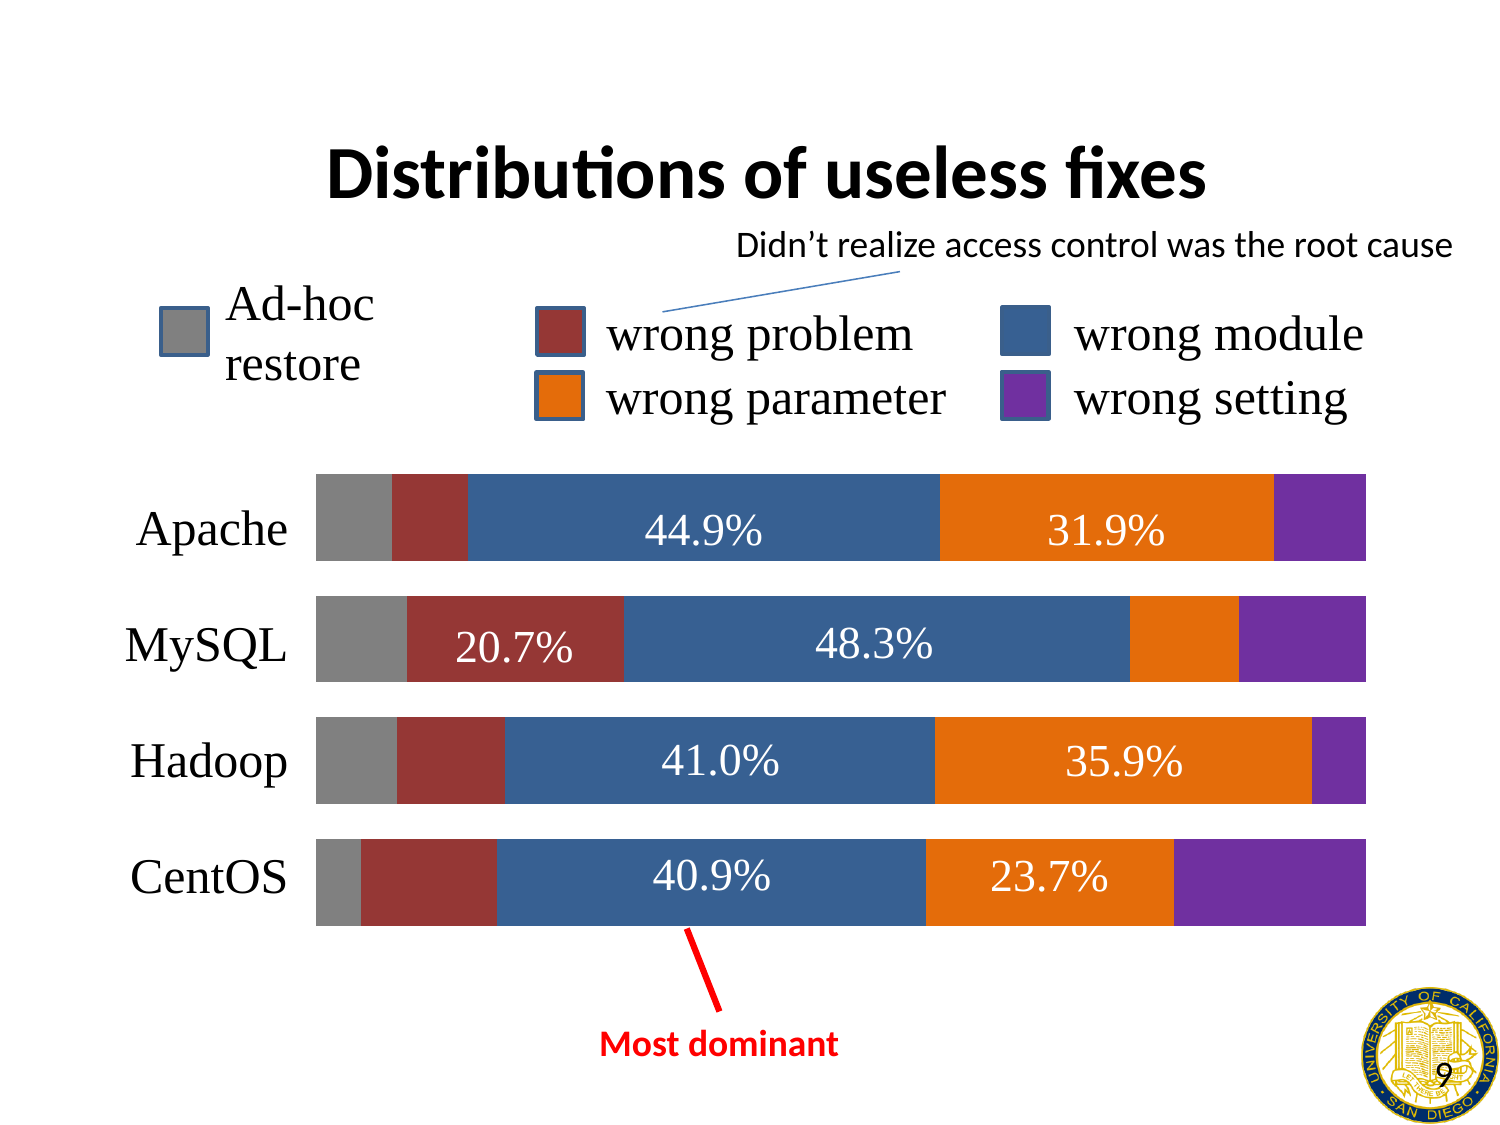

# Distributions of useless fixes
Didn’t realize access control was the root cause
Ad-hoc restore

wrong problem

wrong module

wrong parameter

wrong setting

### Chart

| Category | Series 1 | Series 2 | Series 3 | Series 4 | Series 5 |
|---|---|---|---|---|---|
| Apache | 4.0 | 12.0 | 38.0 | 22.0 | 17.0 |
| mysql | 3.0 | 4.0 | 16.0 | 14.0 | 2.0 |
| hadoop | 5.0 | 12.0 | 28.0 | 6.0 | 7.0 |
| centos | 5.0 | 5.0 | 31.0 | 22.0 | 6.0 |
Apache
44.9%
31.9%
MySQL
48.3%
20.7%
41.0%
Hadoop
35.9%
40.9%
23.7%
CentOS
Most dominant
9